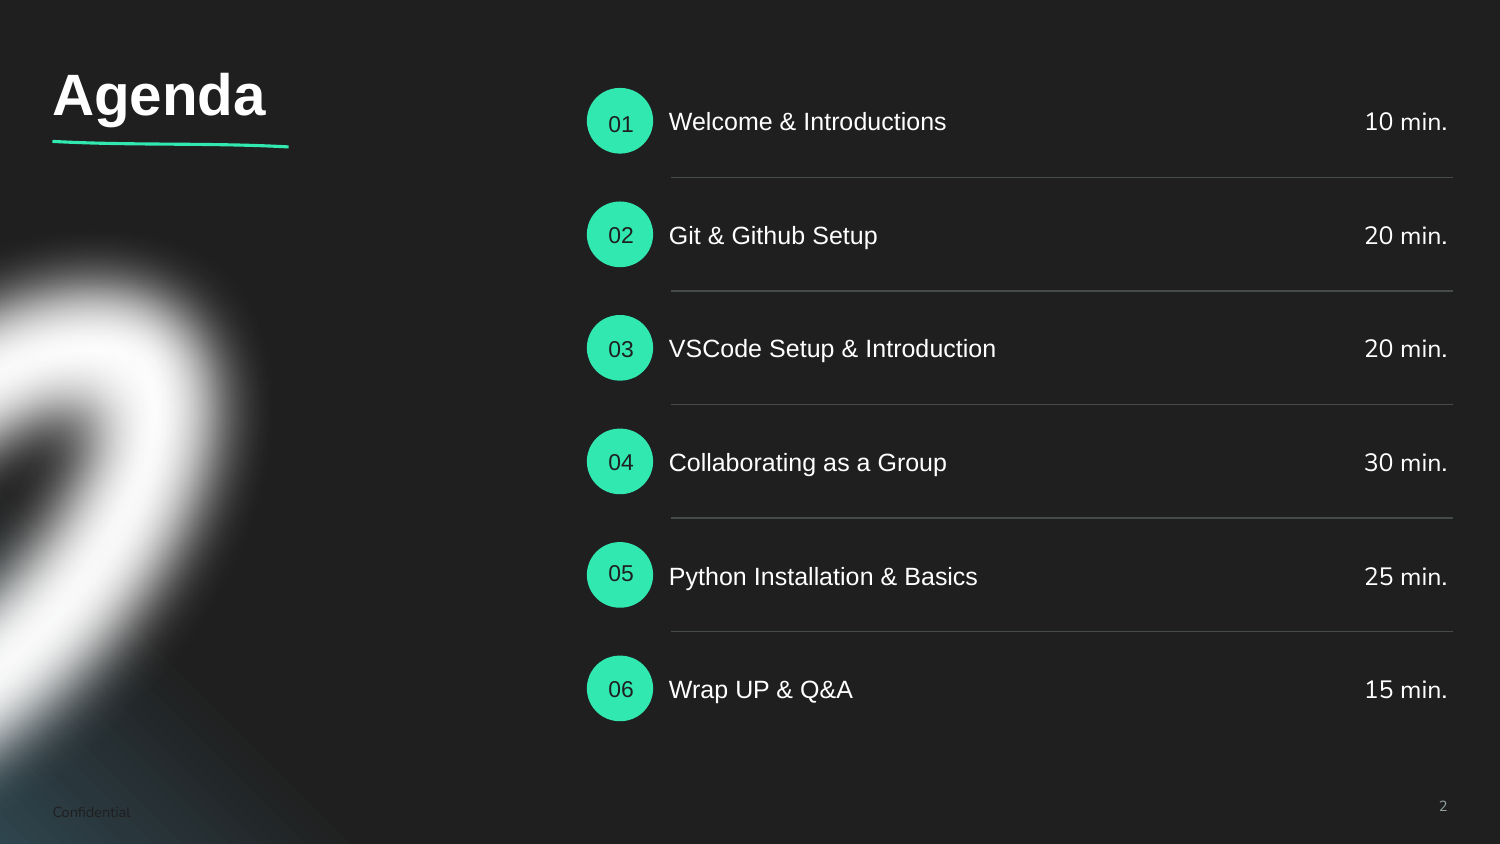

# Agenda
Welcome & Introductions
10 min.

01

Git & Github Setup
20 min.

02
VSCode Setup & Introduction
20 min.

03
Collaborating as a Group
30 min.

04
Python Installation & Basics
25 min.
05

Wrap UP & Q&A
15 min.

06
Confidential